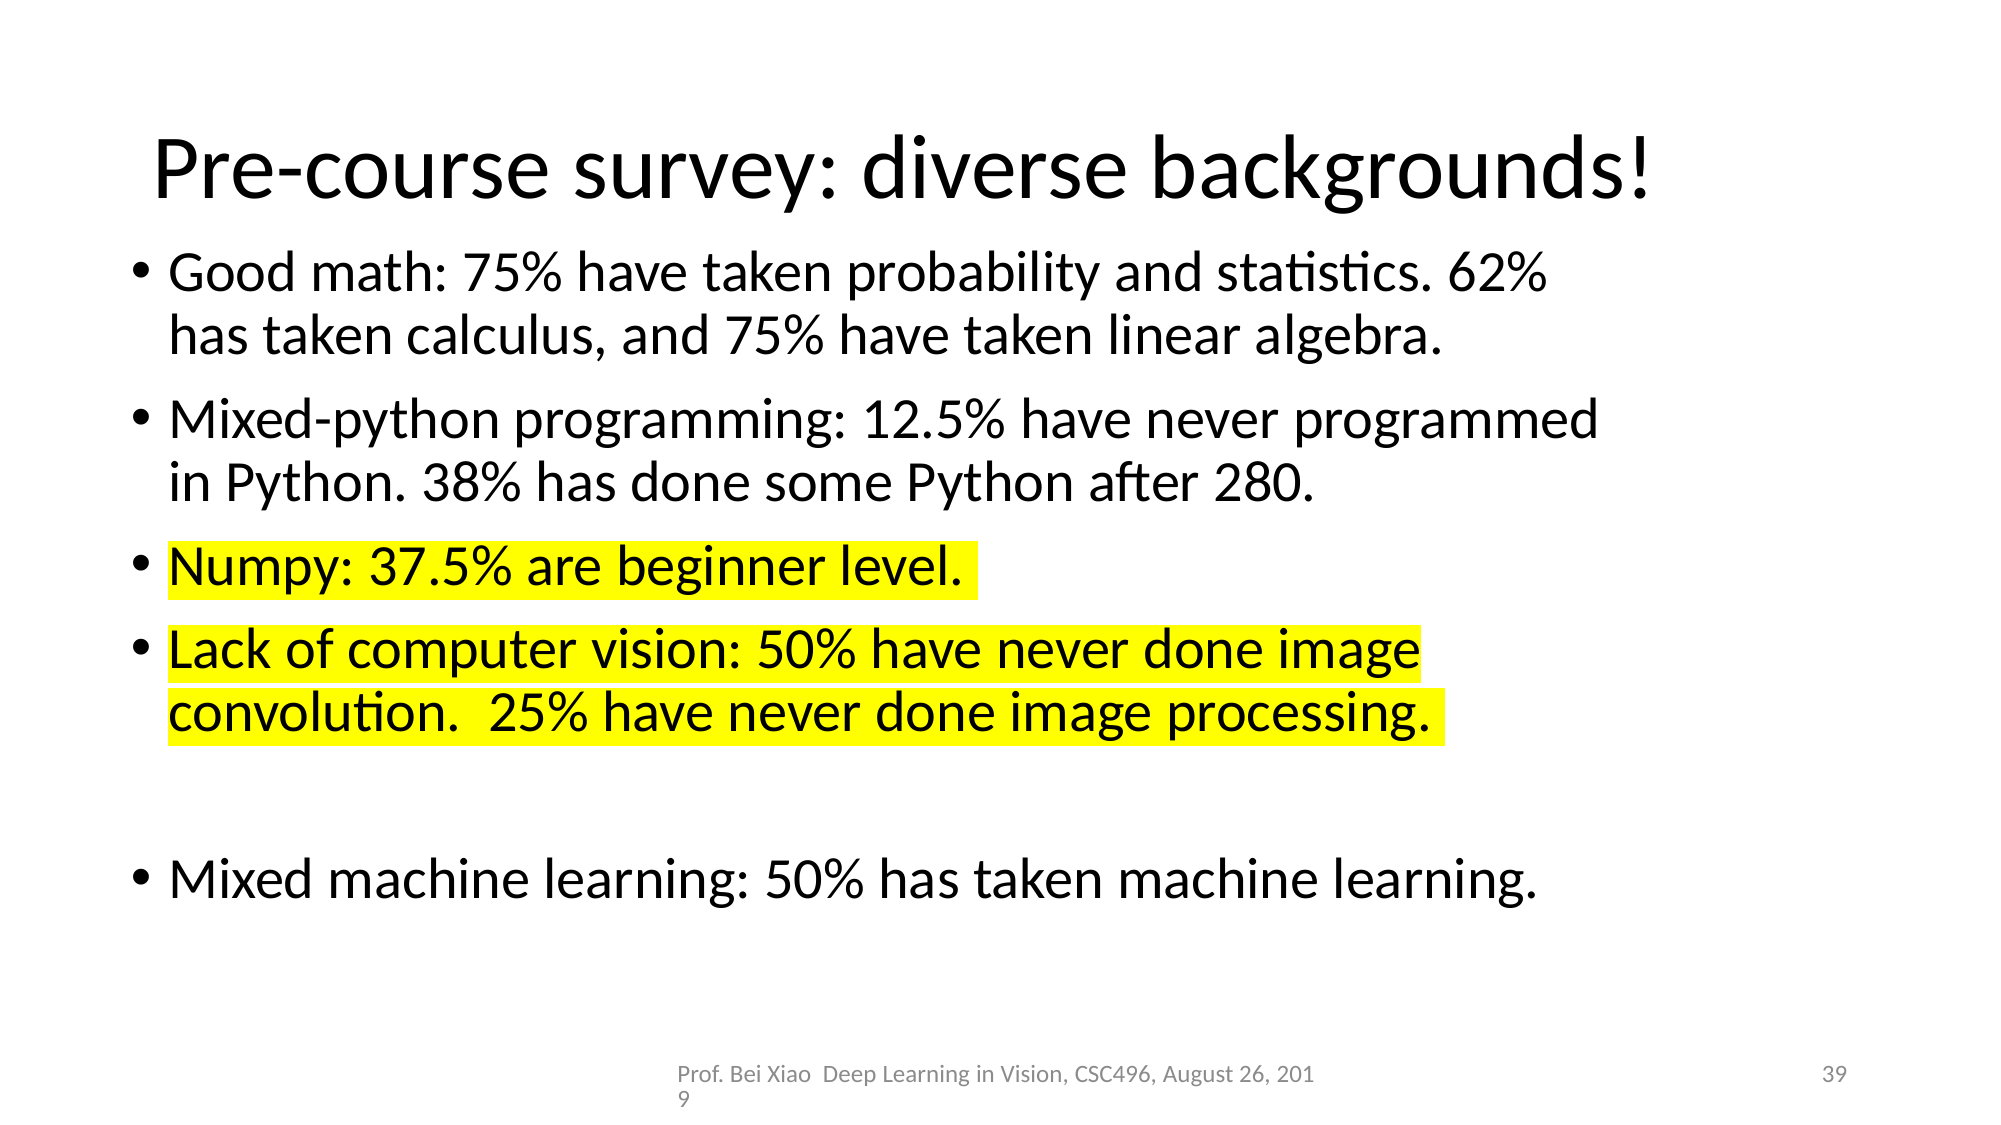

# Pre-course survey: diverse backgrounds!
Good math: 75% have taken probability and statistics. 62% has taken calculus, and 75% have taken linear algebra.
Mixed-python programming: 12.5% have never programmed in Python. 38% has done some Python after 280.
Numpy: 37.5% are beginner level.
Lack of computer vision: 50% have never done image convolution.  25% have never done image processing.

Mixed machine learning: 50% has taken machine learning.

Prof. Bei Xiao  Deep Learning in Vision, CSC496, August 26, 2019
39